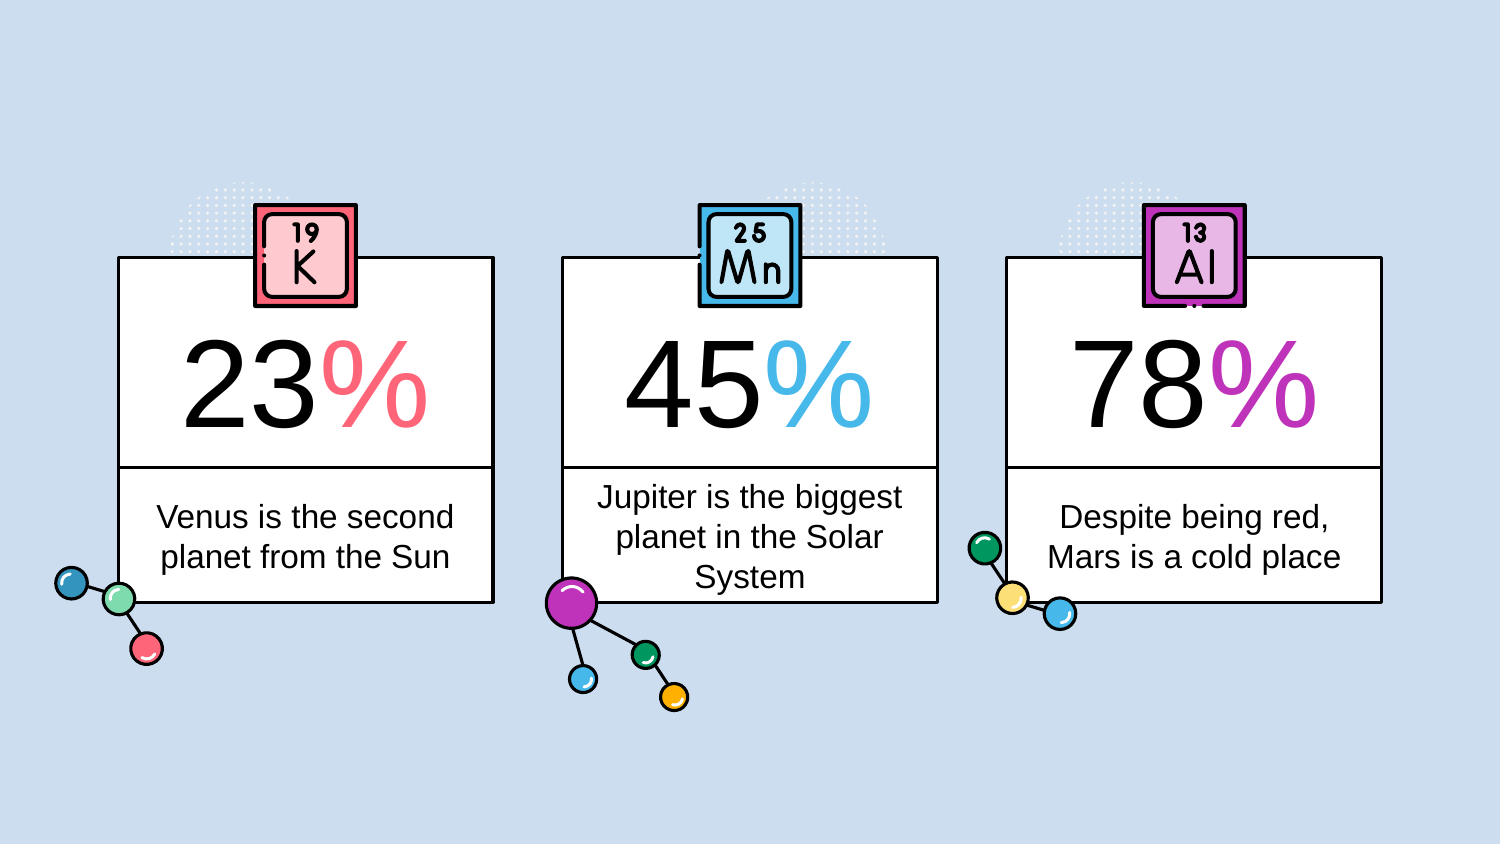

45%
78%
# 23%
Jupiter is the biggest planet in the Solar System
Despite being red, Mars is a cold place
Venus is the second planet from the Sun